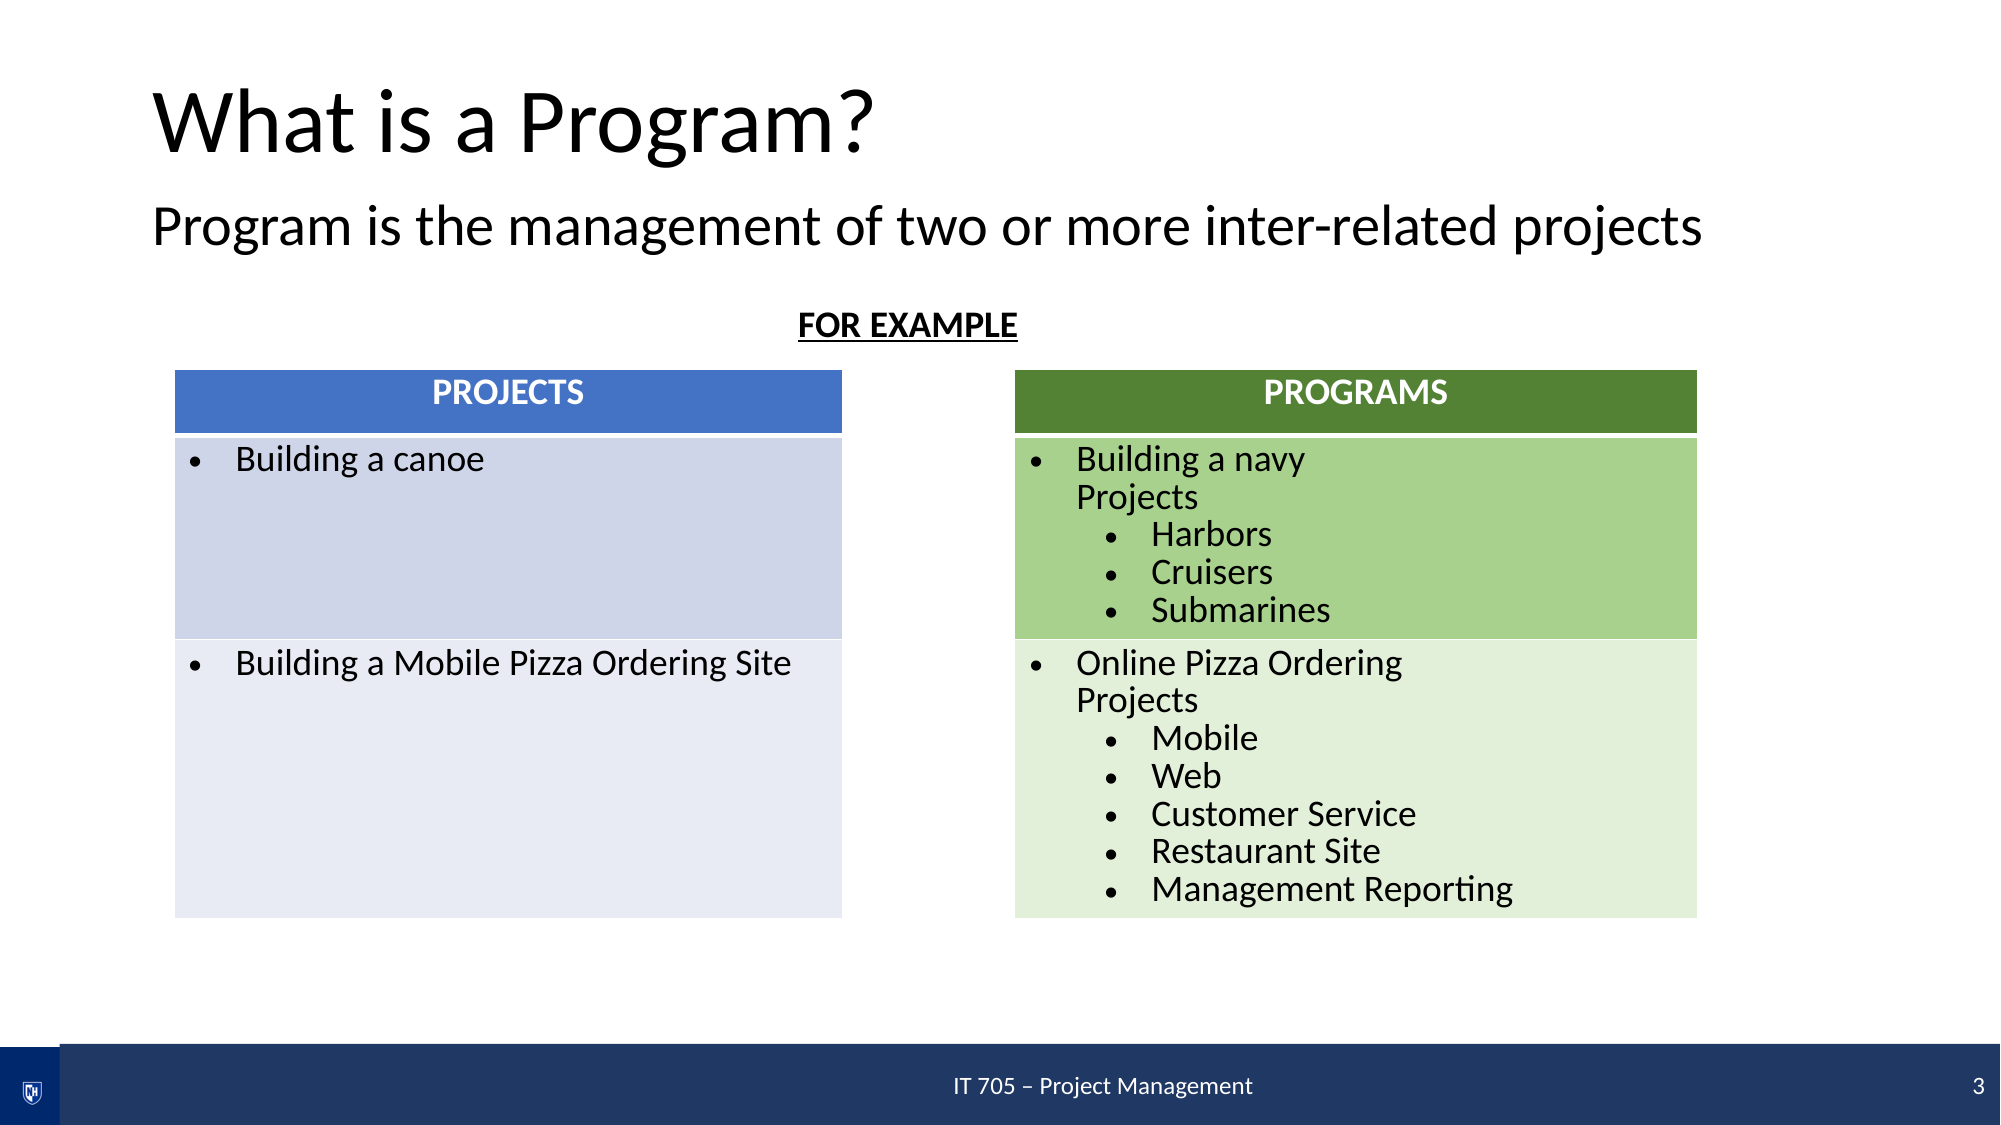

# What is a Program?
Program is the management of two or more inter-related projects
FOR EXAMPLE
| PROJECTS |  | PROGRAMS |
| --- | --- | --- |
| Building a canoe |  | Building a navy Projects Harbors Cruisers Submarines |
| Building a Mobile Pizza Ordering Site |  | Online Pizza Ordering Projects Mobile Web Customer Service Restaurant Site Management Reporting |
 IT 705 – Project Management                                                                                                                             3